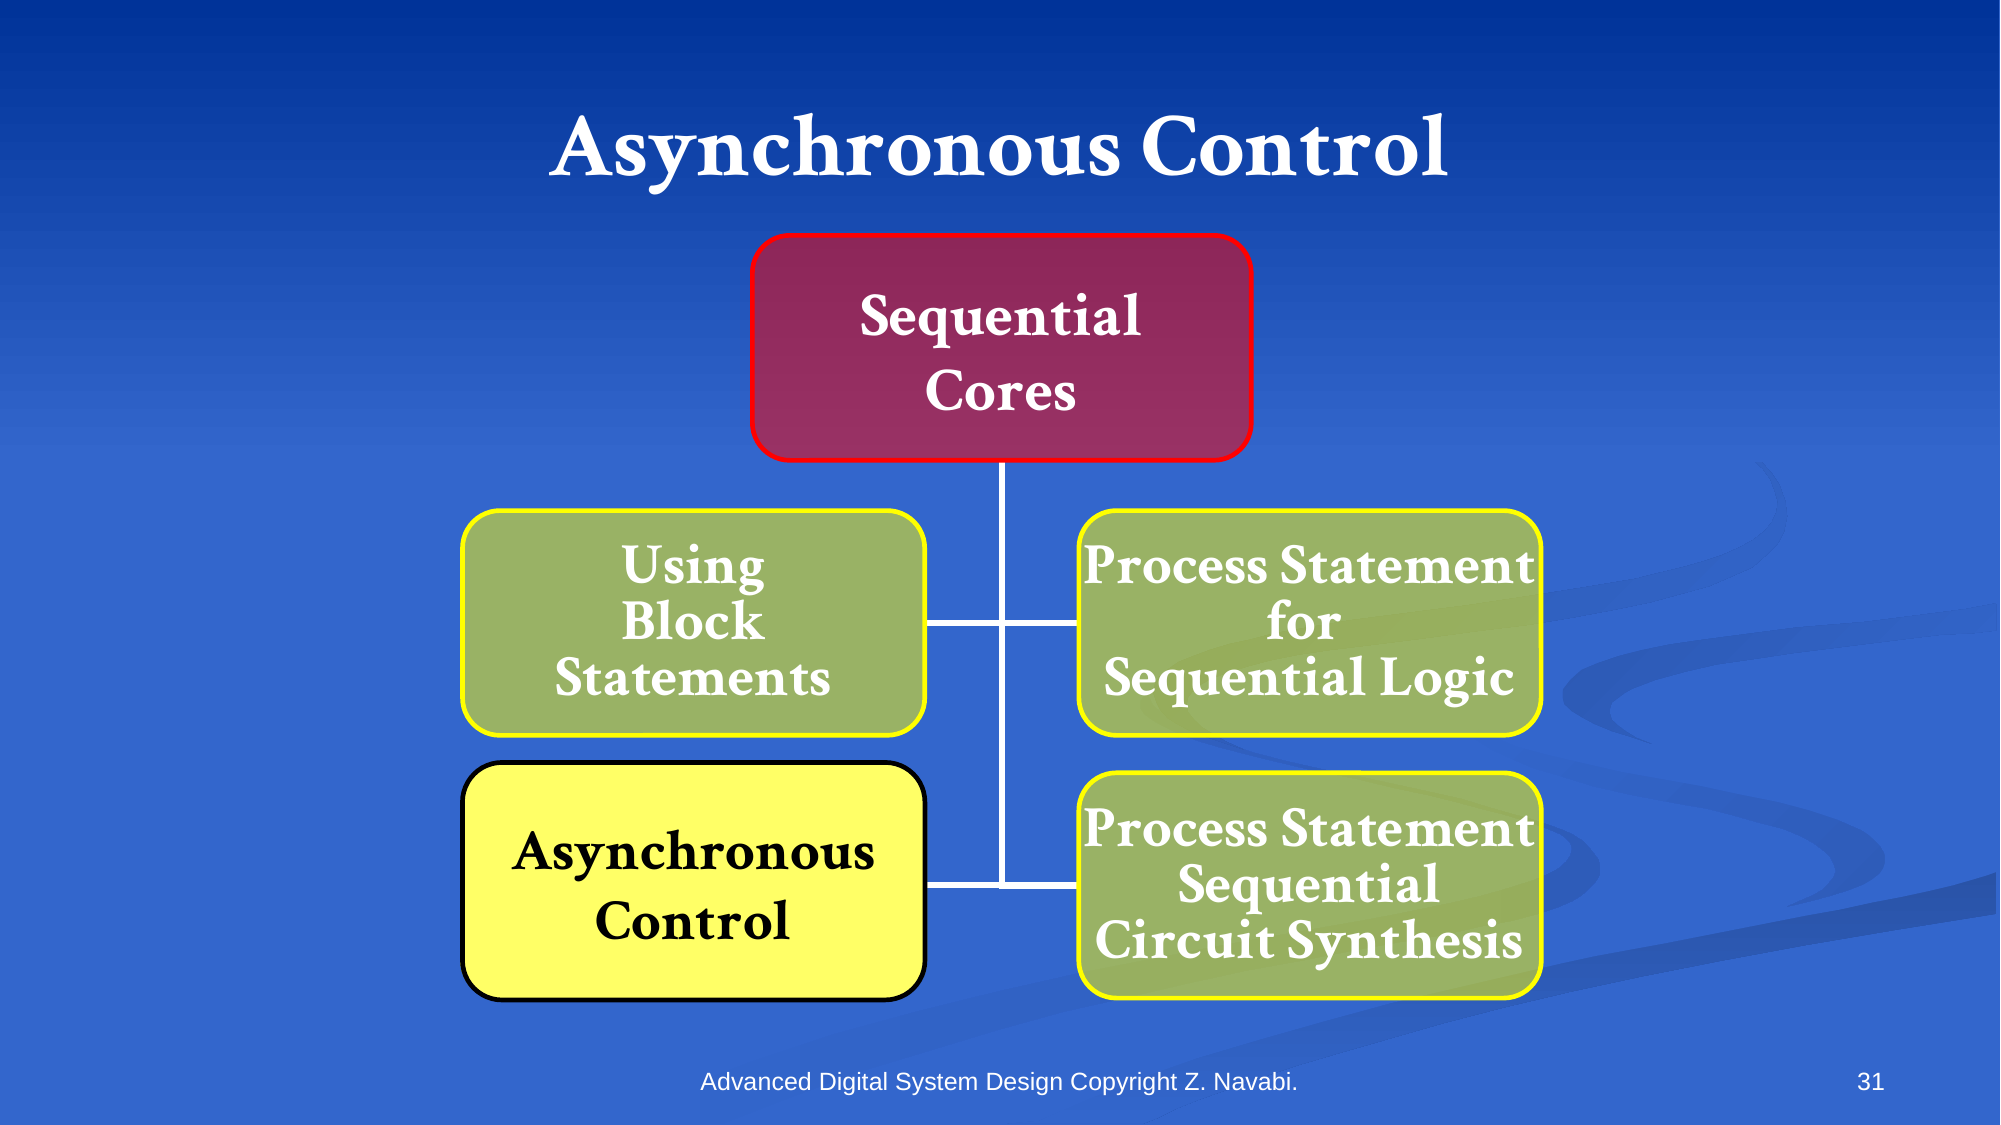

# Asynchronous Control
Sequential
Cores
Using
Block
Statements
Process Statement
for
Sequential Logic
Asynchronous
Control
Asynchronous
Control
Process Statement
Sequential
Circuit Synthesis
Advanced Digital System Design Copyright Z. Navabi.
31